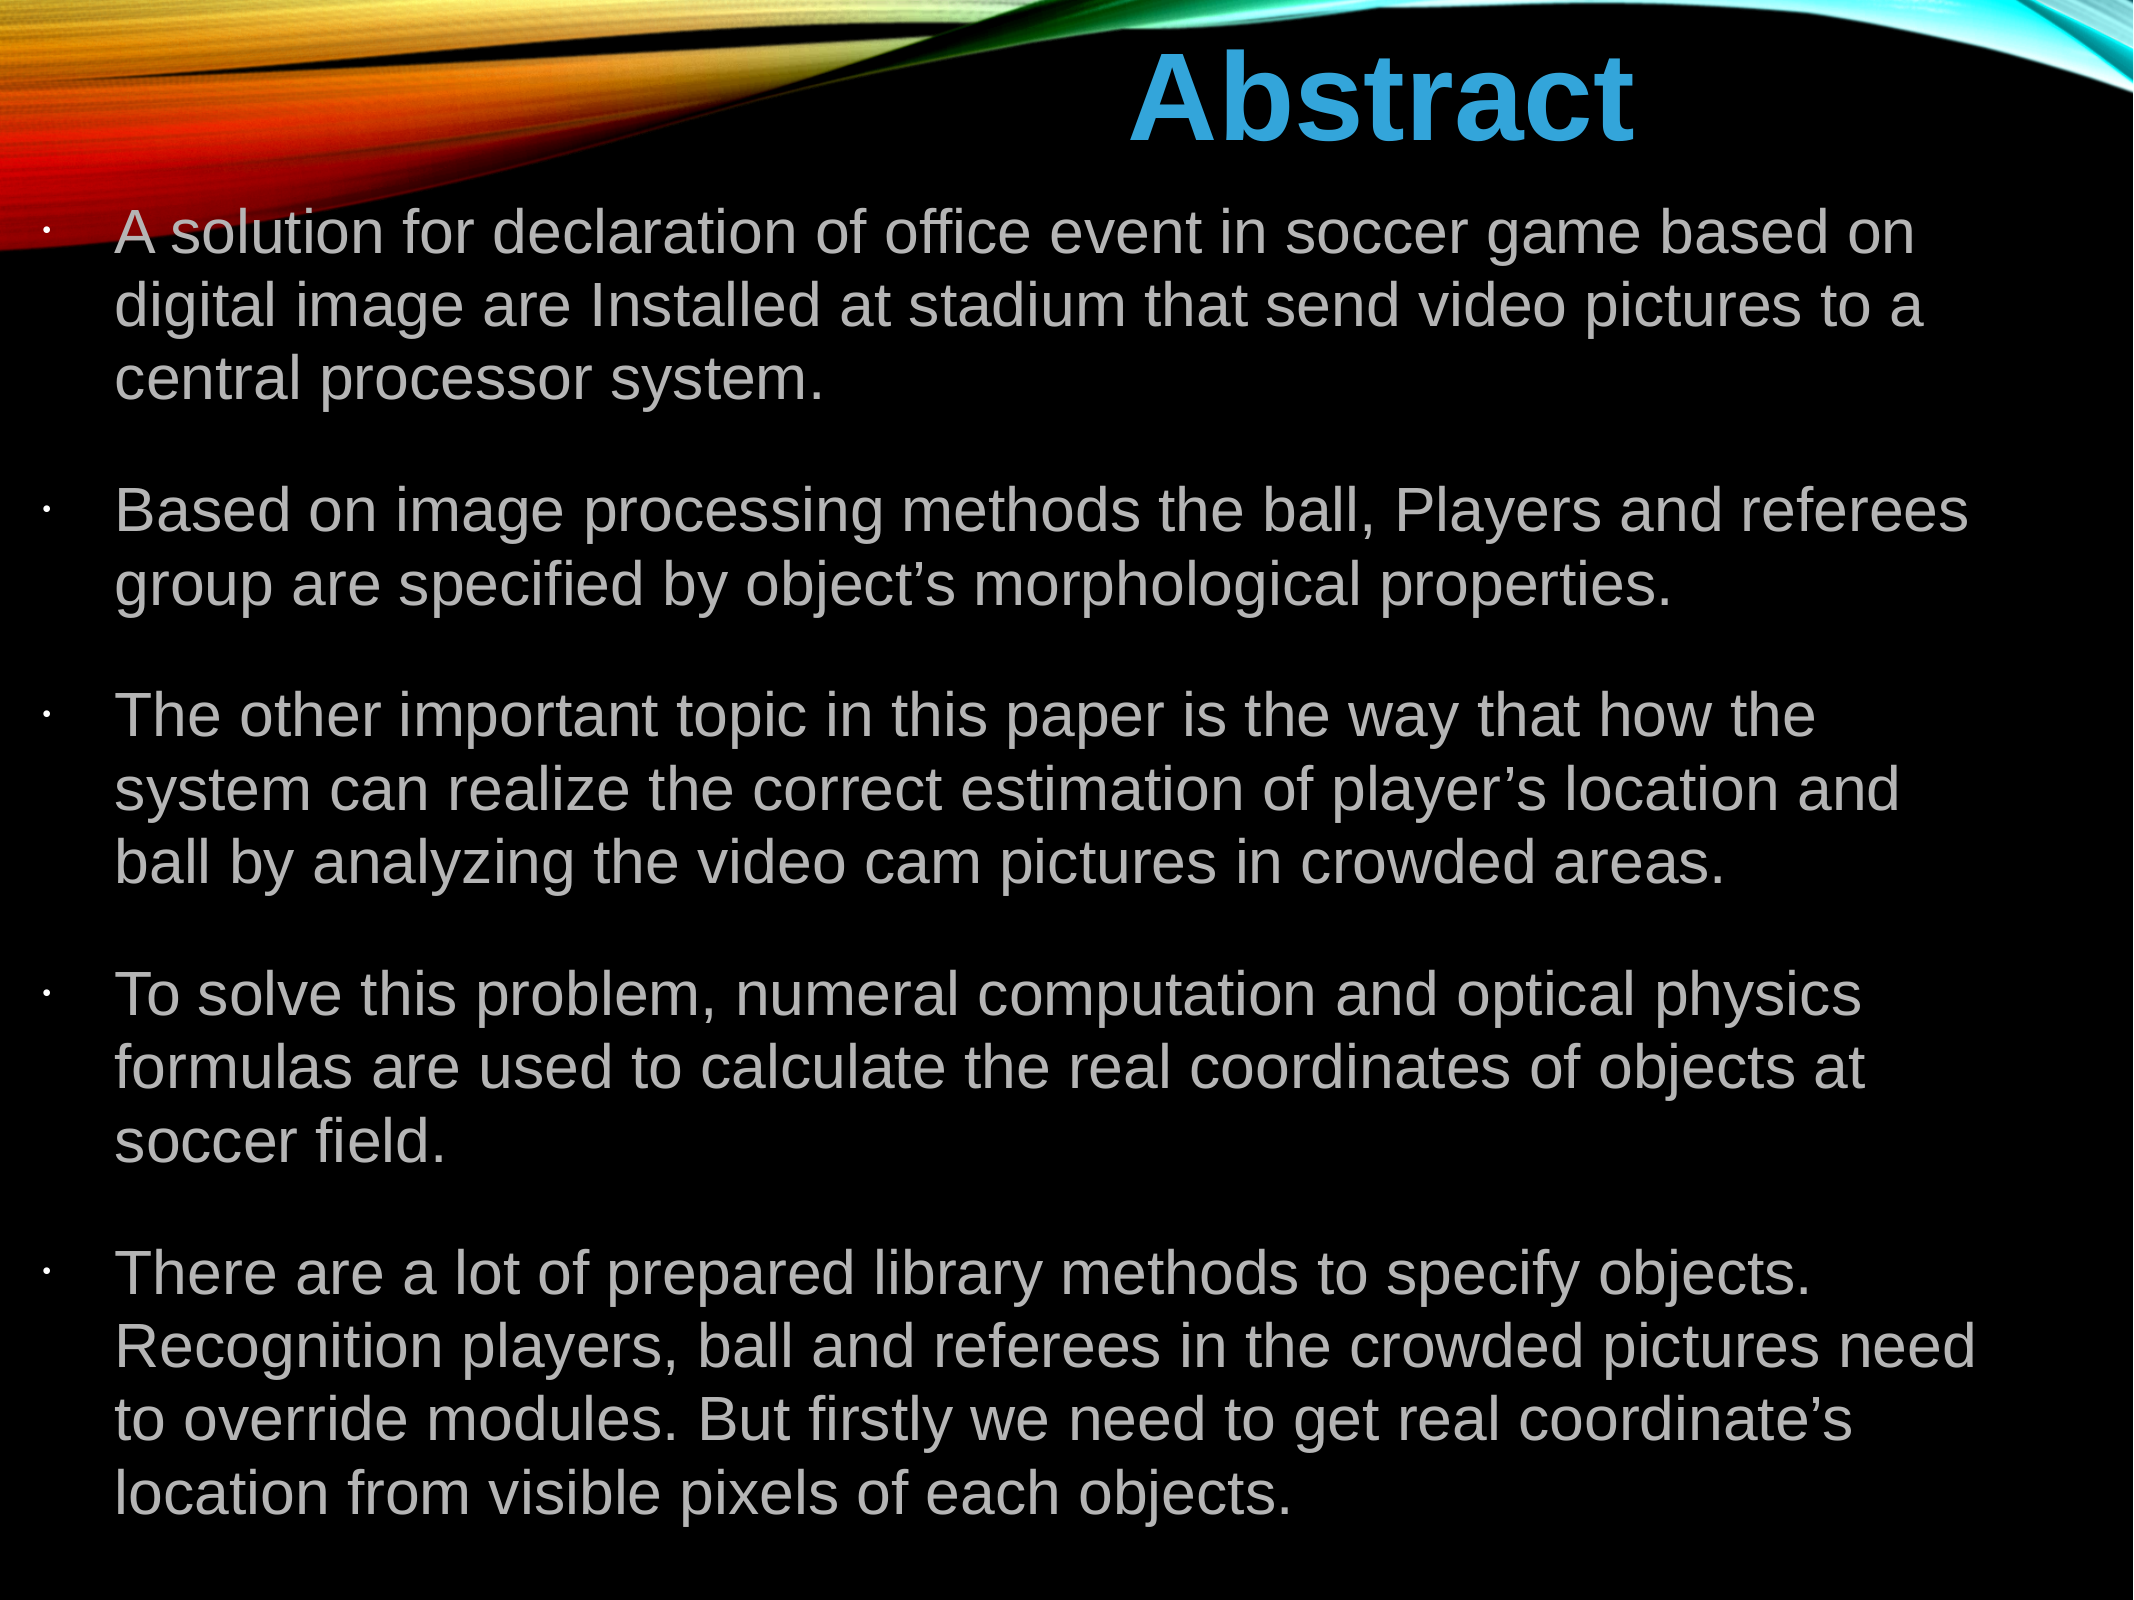

Abstract
A solution for declaration of office event in soccer game based on digital image are Installed at stadium that send video pictures to a central processor system.
Based on image processing methods the ball, Players and referees group are specified by object’s morphological properties.
The other important topic in this paper is the way that how the system can realize the correct estimation of player’s location and ball by analyzing the video cam pictures in crowded areas.
To solve this problem, numeral computation and optical physics formulas are used to calculate the real coordinates of objects at soccer field.
There are a lot of prepared library methods to specify objects. Recognition players, ball and referees in the crowded pictures need to override modules. But firstly we need to get real coordinate’s location from visible pixels of each objects.